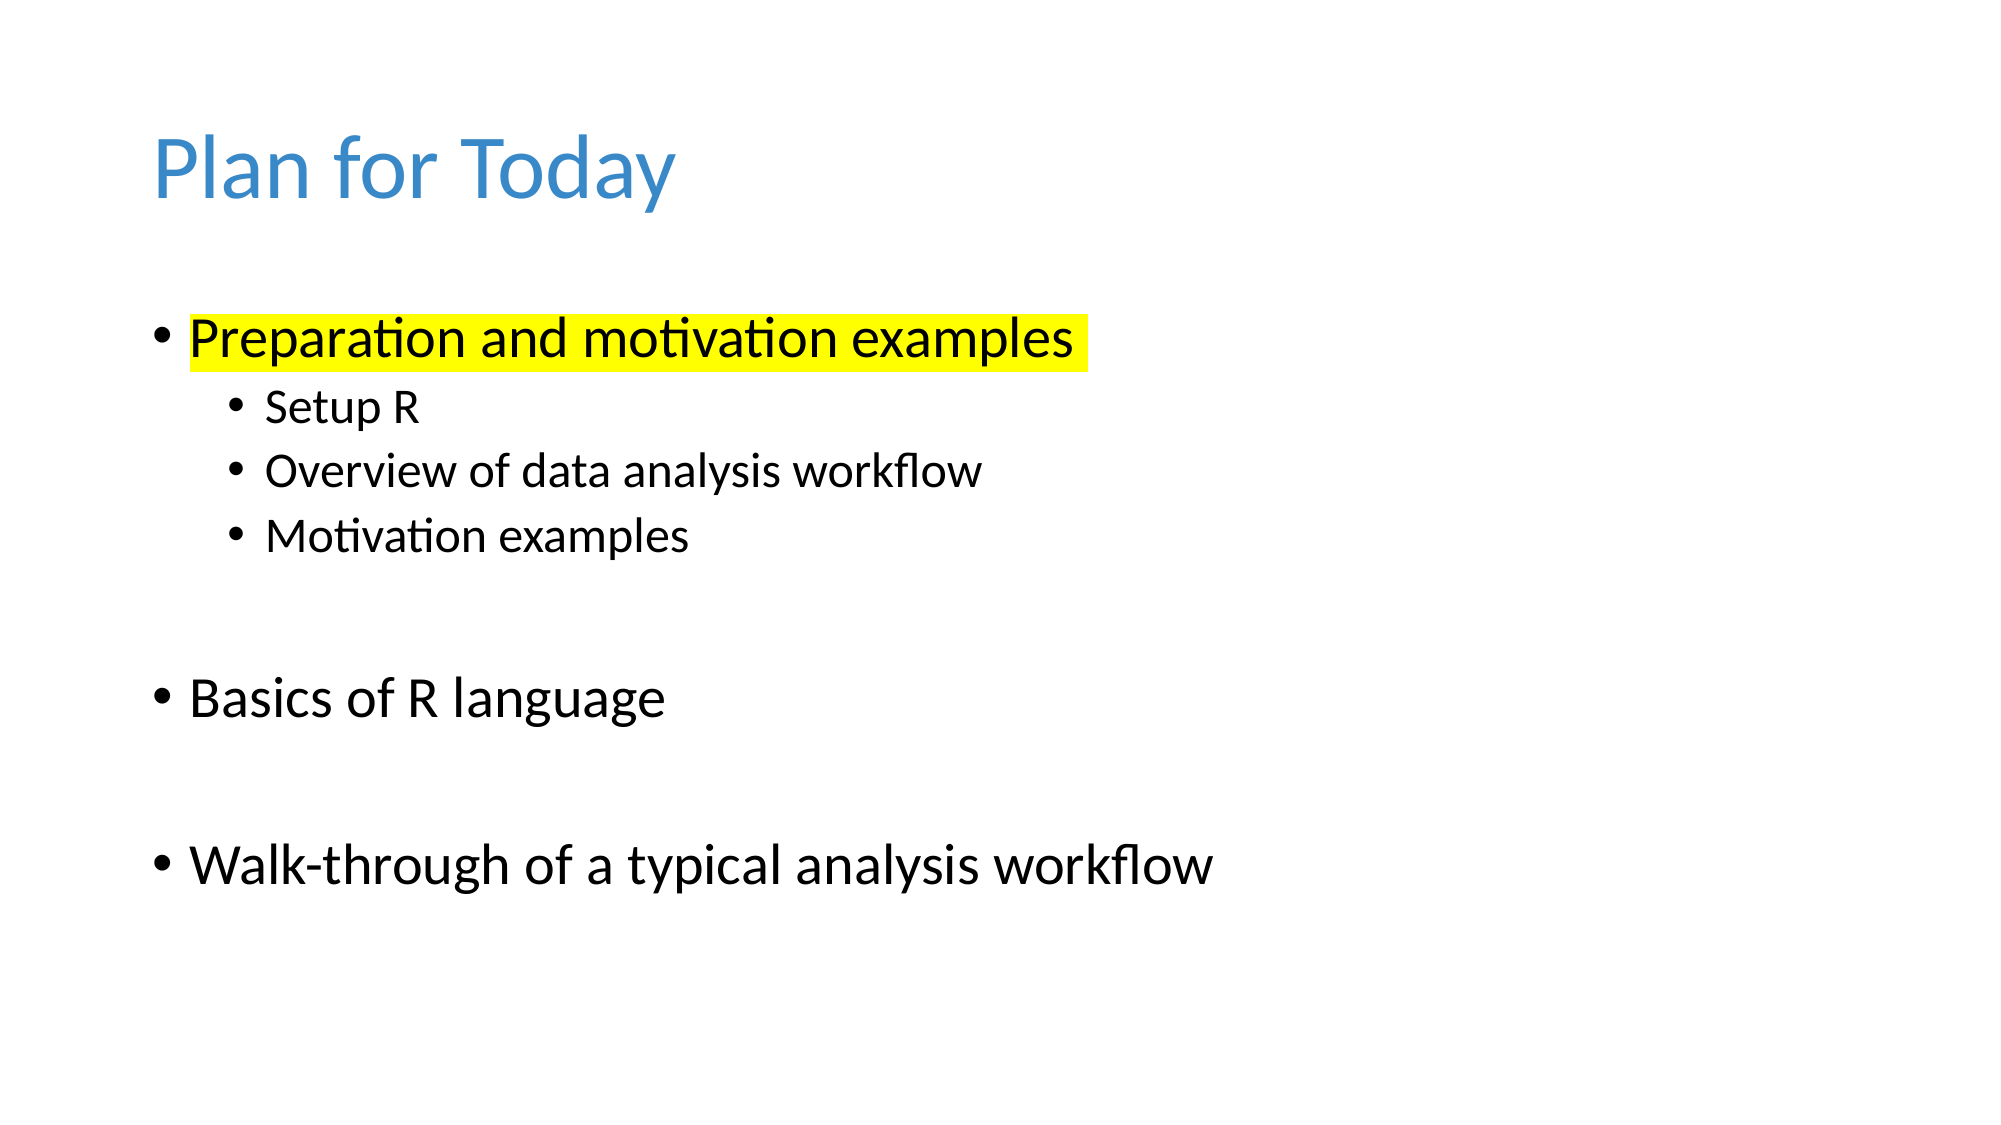

# Plan for Today
Preparation and motivation examples
Setup R
Overview of data analysis workflow
Motivation examples

Basics of R language

Walk-through of a typical analysis workflow